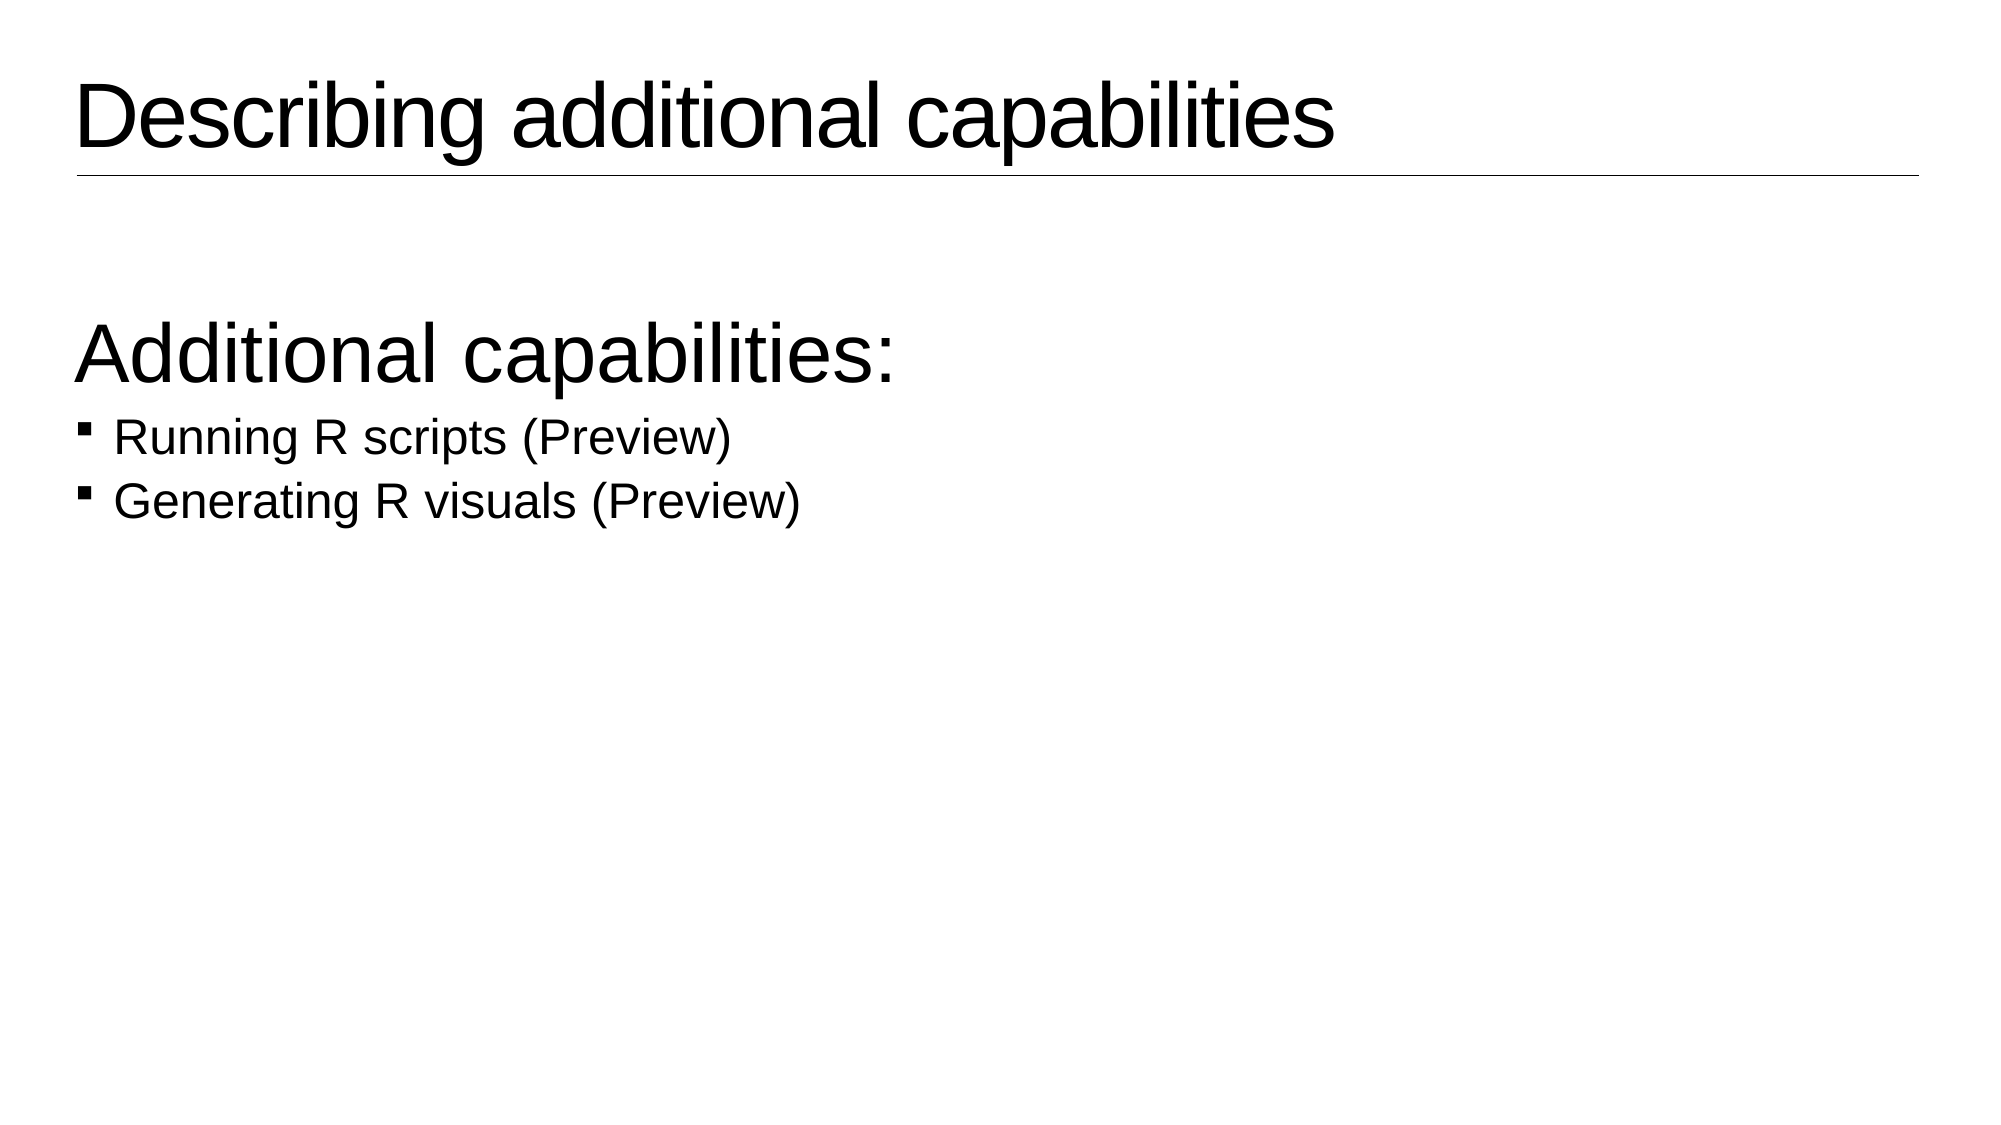

# Describing additional capabilities

Additional capabilities:
Running R scripts (Preview)
Generating R visuals (Preview)